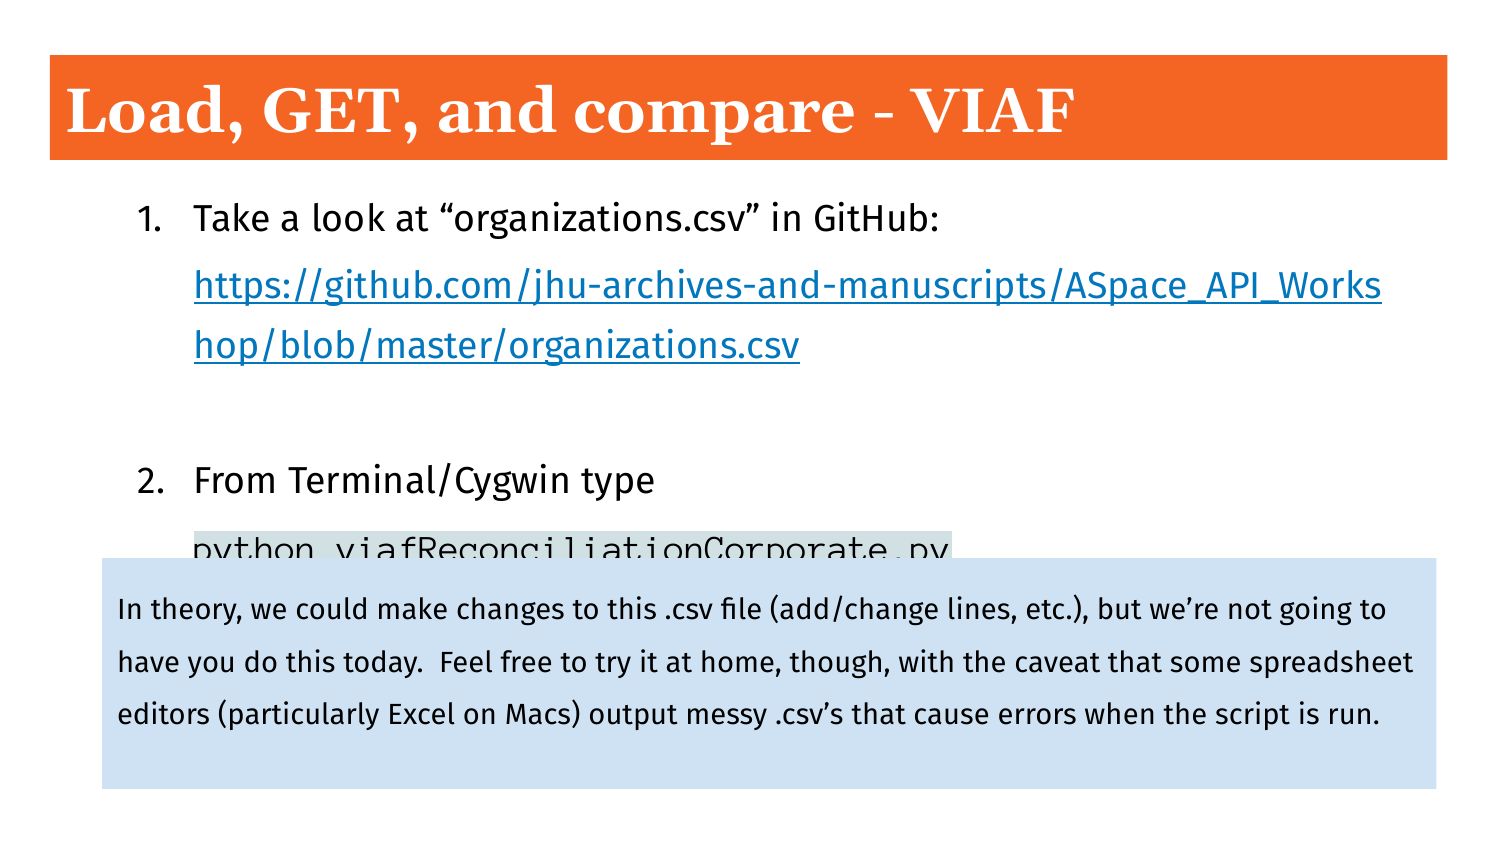

# Load, GET, and compare - VIAF
Take a look at “organizations.csv” in GitHub: https://github.com/jhu-archives-and-manuscripts/ASpace_API_Workshop/blob/master/organizations.csv
From Terminal/Cygwin type
python viafReconciliationCorporate.py

In theory, we could make changes to this .csv file (add/change lines, etc.), but we’re not going to have you do this today.  Feel free to try it at home, though, with the caveat that some spreadsheet editors (particularly Excel on Macs) output messy .csv’s that cause errors when the script is run.